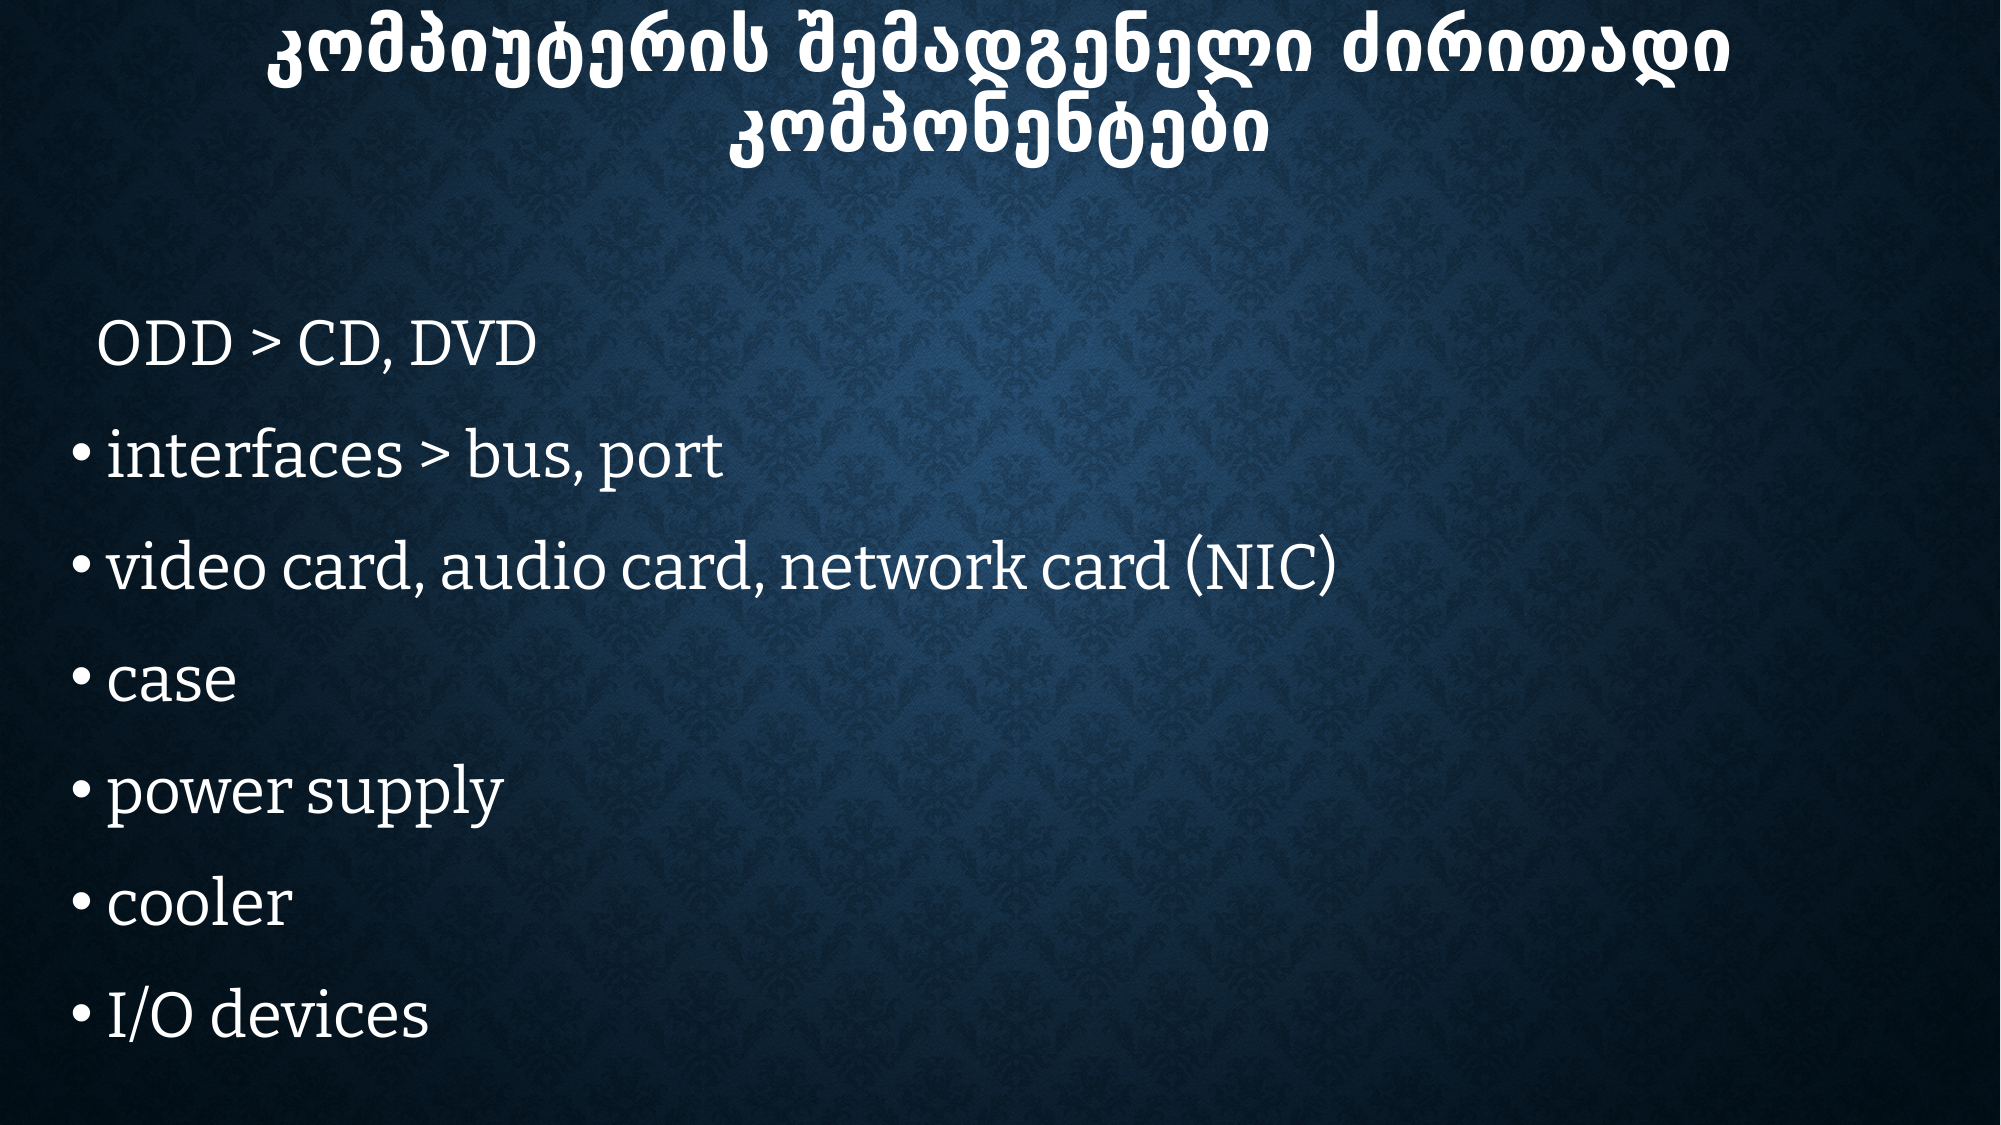

# კომპიუტერის შემადგენელი ძირითადი კომპონენტები
  ODD > CD, DVD
interfaces > bus, port
video card, audio card, network card (NIC)
case
power supply
cooler
I/O devices